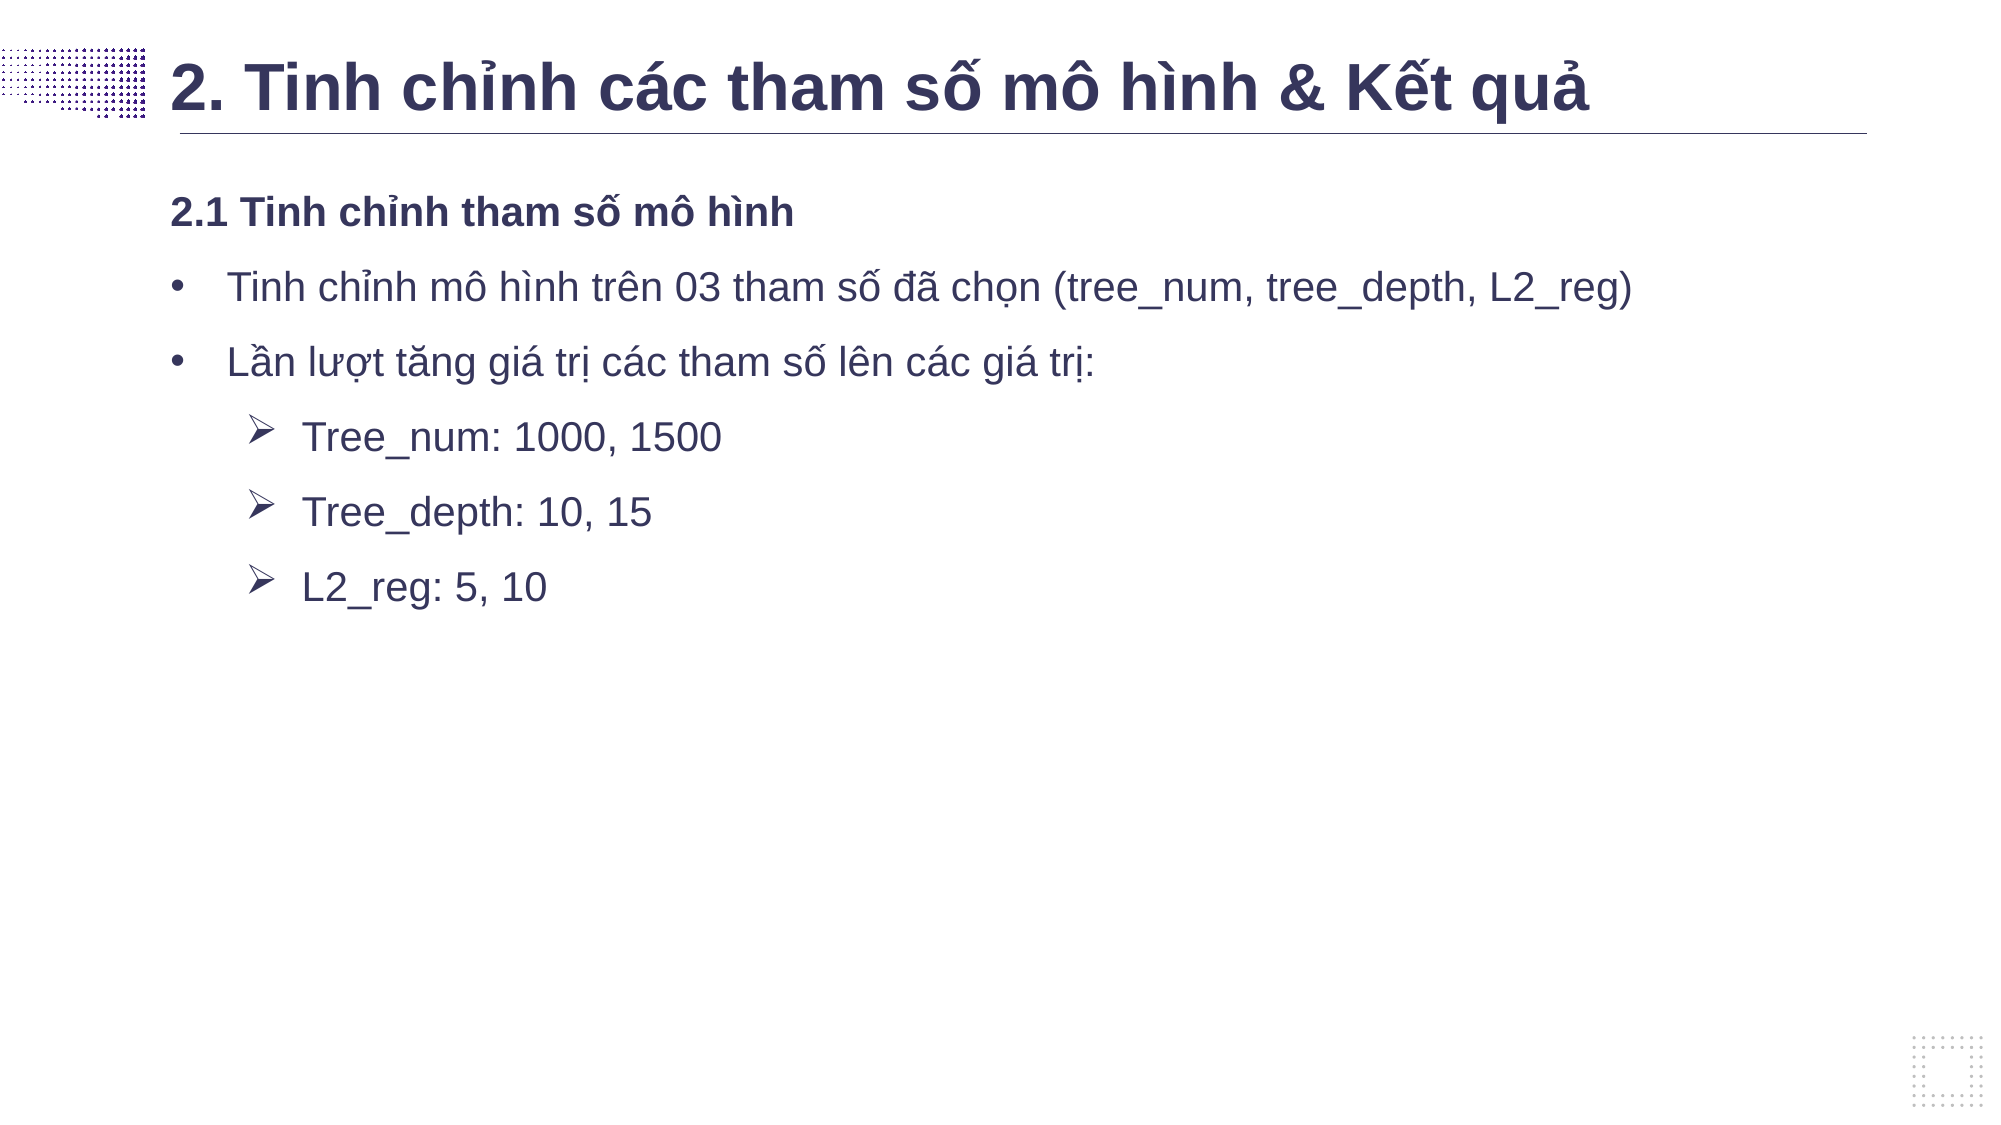

2. Tinh chỉnh các tham số mô hình & Kết quả

2.1 Tinh chỉnh tham số mô hình
Tinh chỉnh mô hình trên 03 tham số đã chọn (tree_num, tree_depth, L2_reg)
Lần lượt tăng giá trị các tham số lên các giá trị:
Tree_num: 1000, 1500
Tree_depth: 10, 15
L2_reg: 5, 10